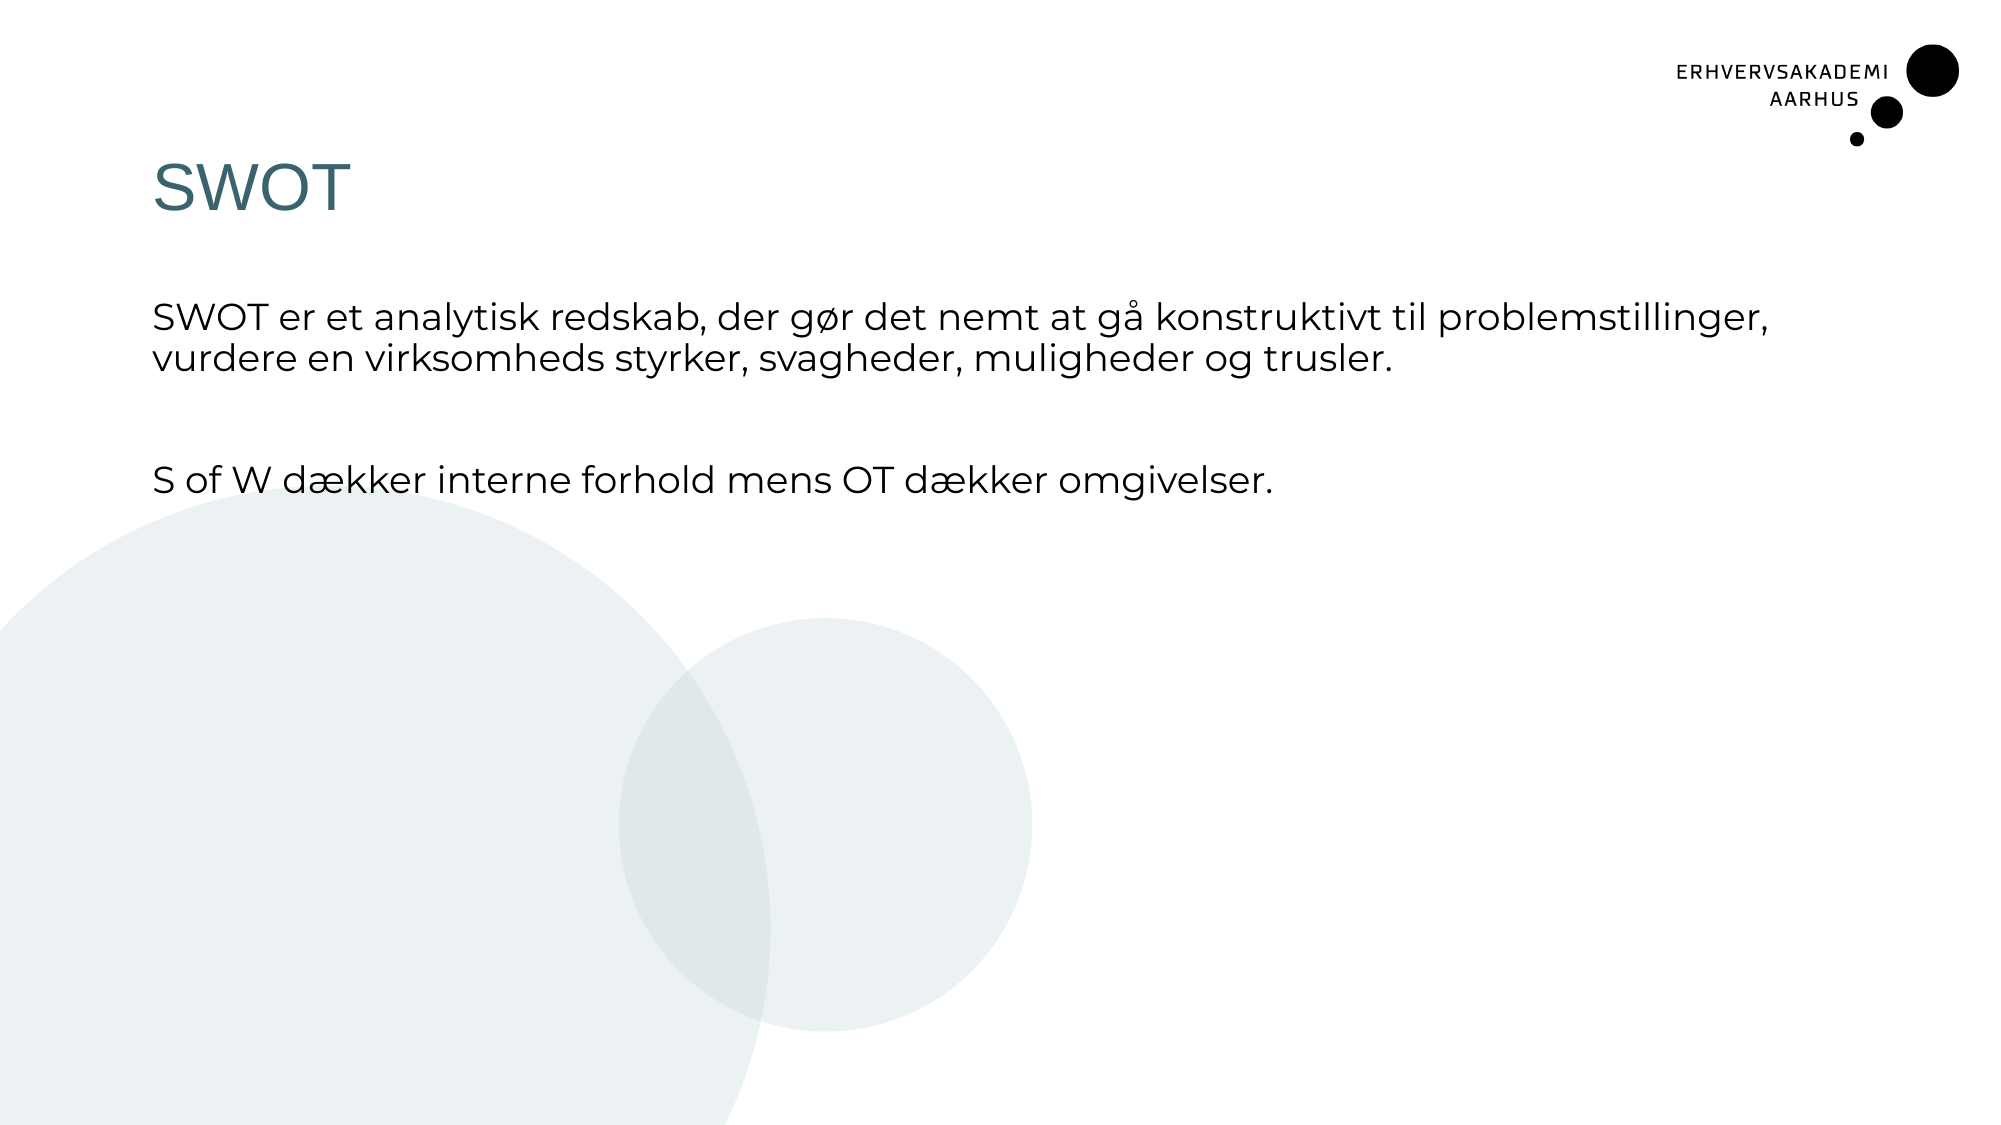

# SWOT
SWOT er et analytisk redskab, der gør det nemt at gå konstruktivt til problemstillinger, vurdere en virksomheds styrker, svagheder, muligheder og trusler.

S of W dækker interne forhold mens OT dækker omgivelser.